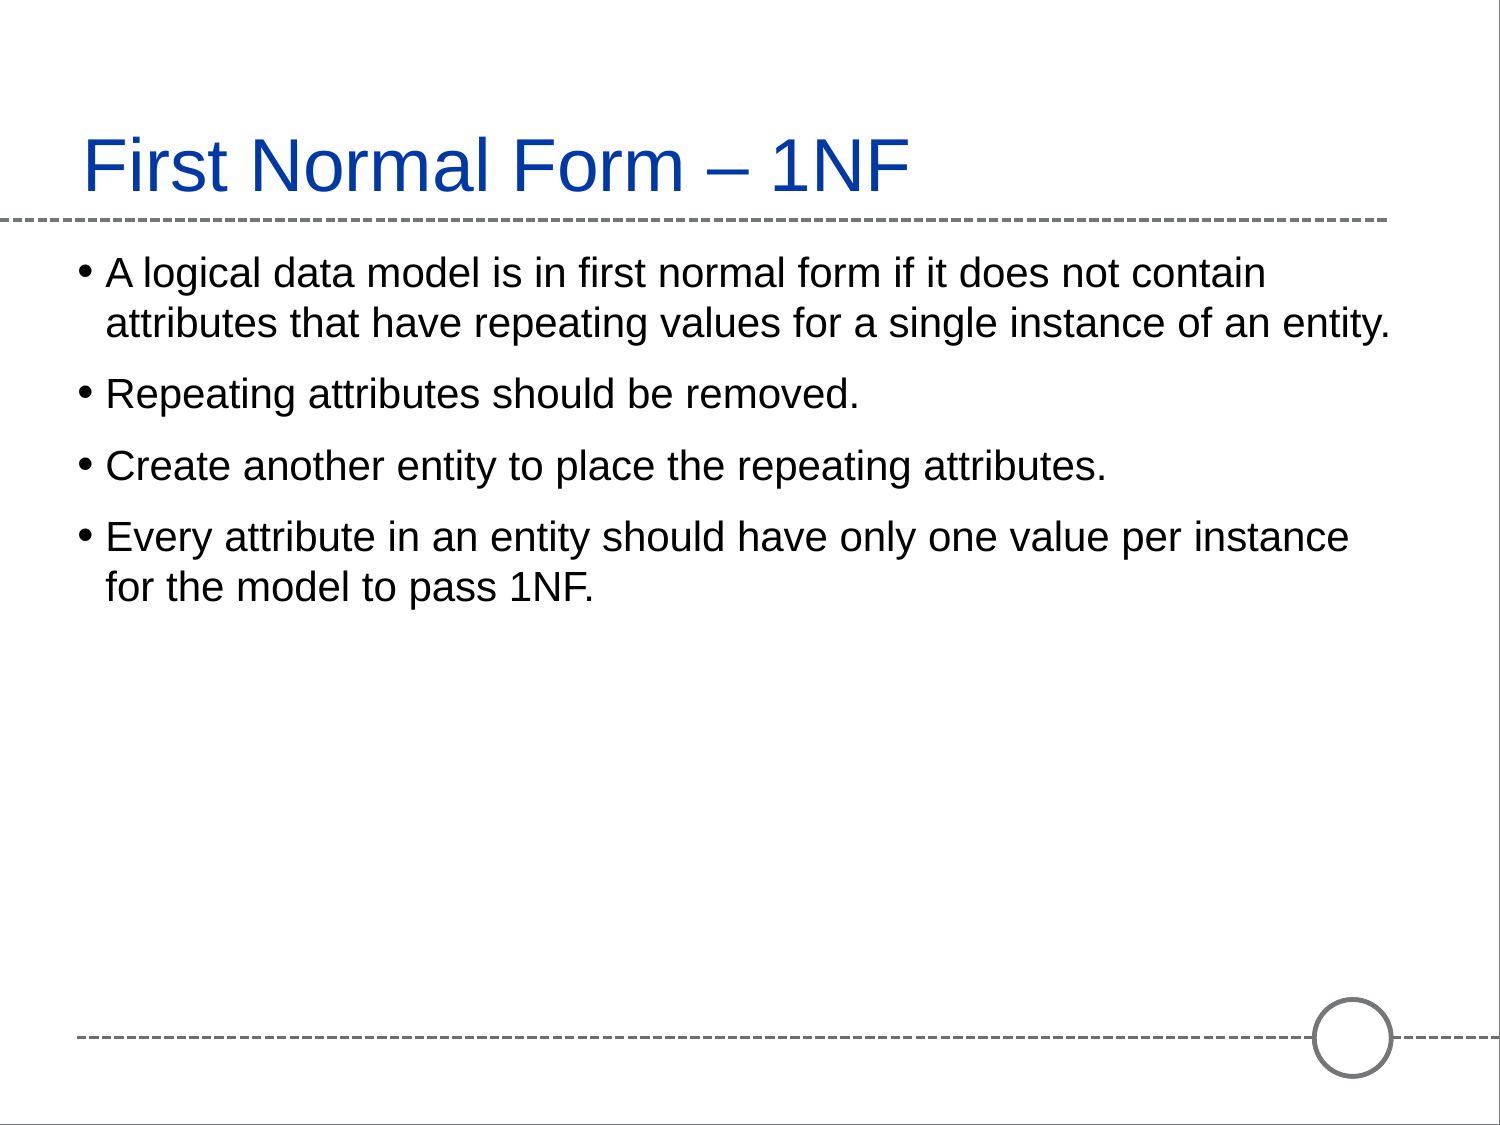

# First Normal Form – 1NF
A logical data model is in first normal form if it does not contain attributes that have repeating values for a single instance of an entity.
Repeating attributes should be removed.
Create another entity to place the repeating attributes.
Every attribute in an entity should have only one value per instance for the model to pass 1NF.